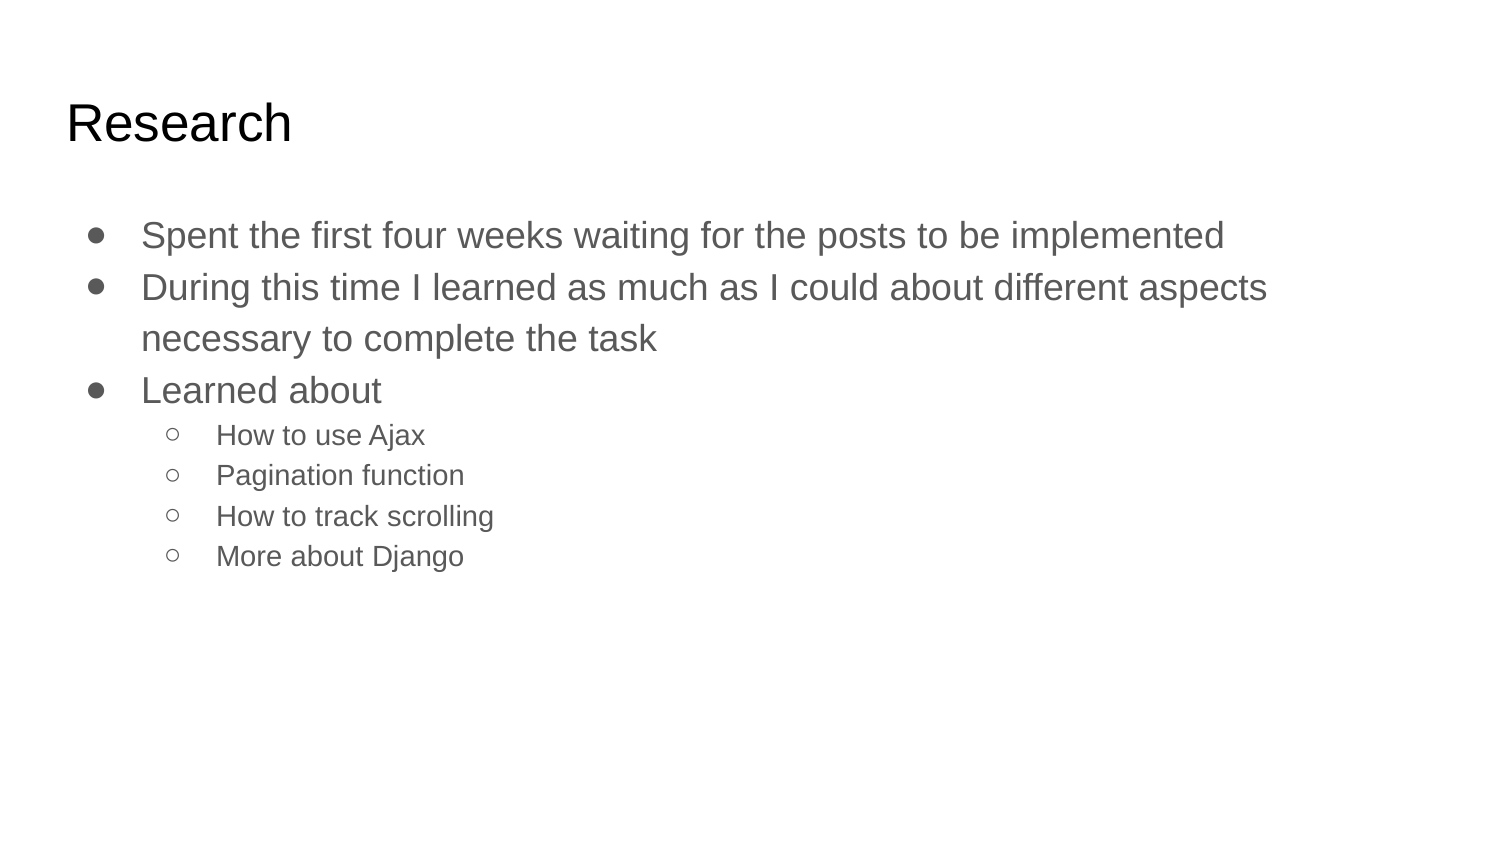

# Research
Spent the first four weeks waiting for the posts to be implemented
During this time I learned as much as I could about different aspects necessary to complete the task
Learned about
How to use Ajax
Pagination function
How to track scrolling
More about Django